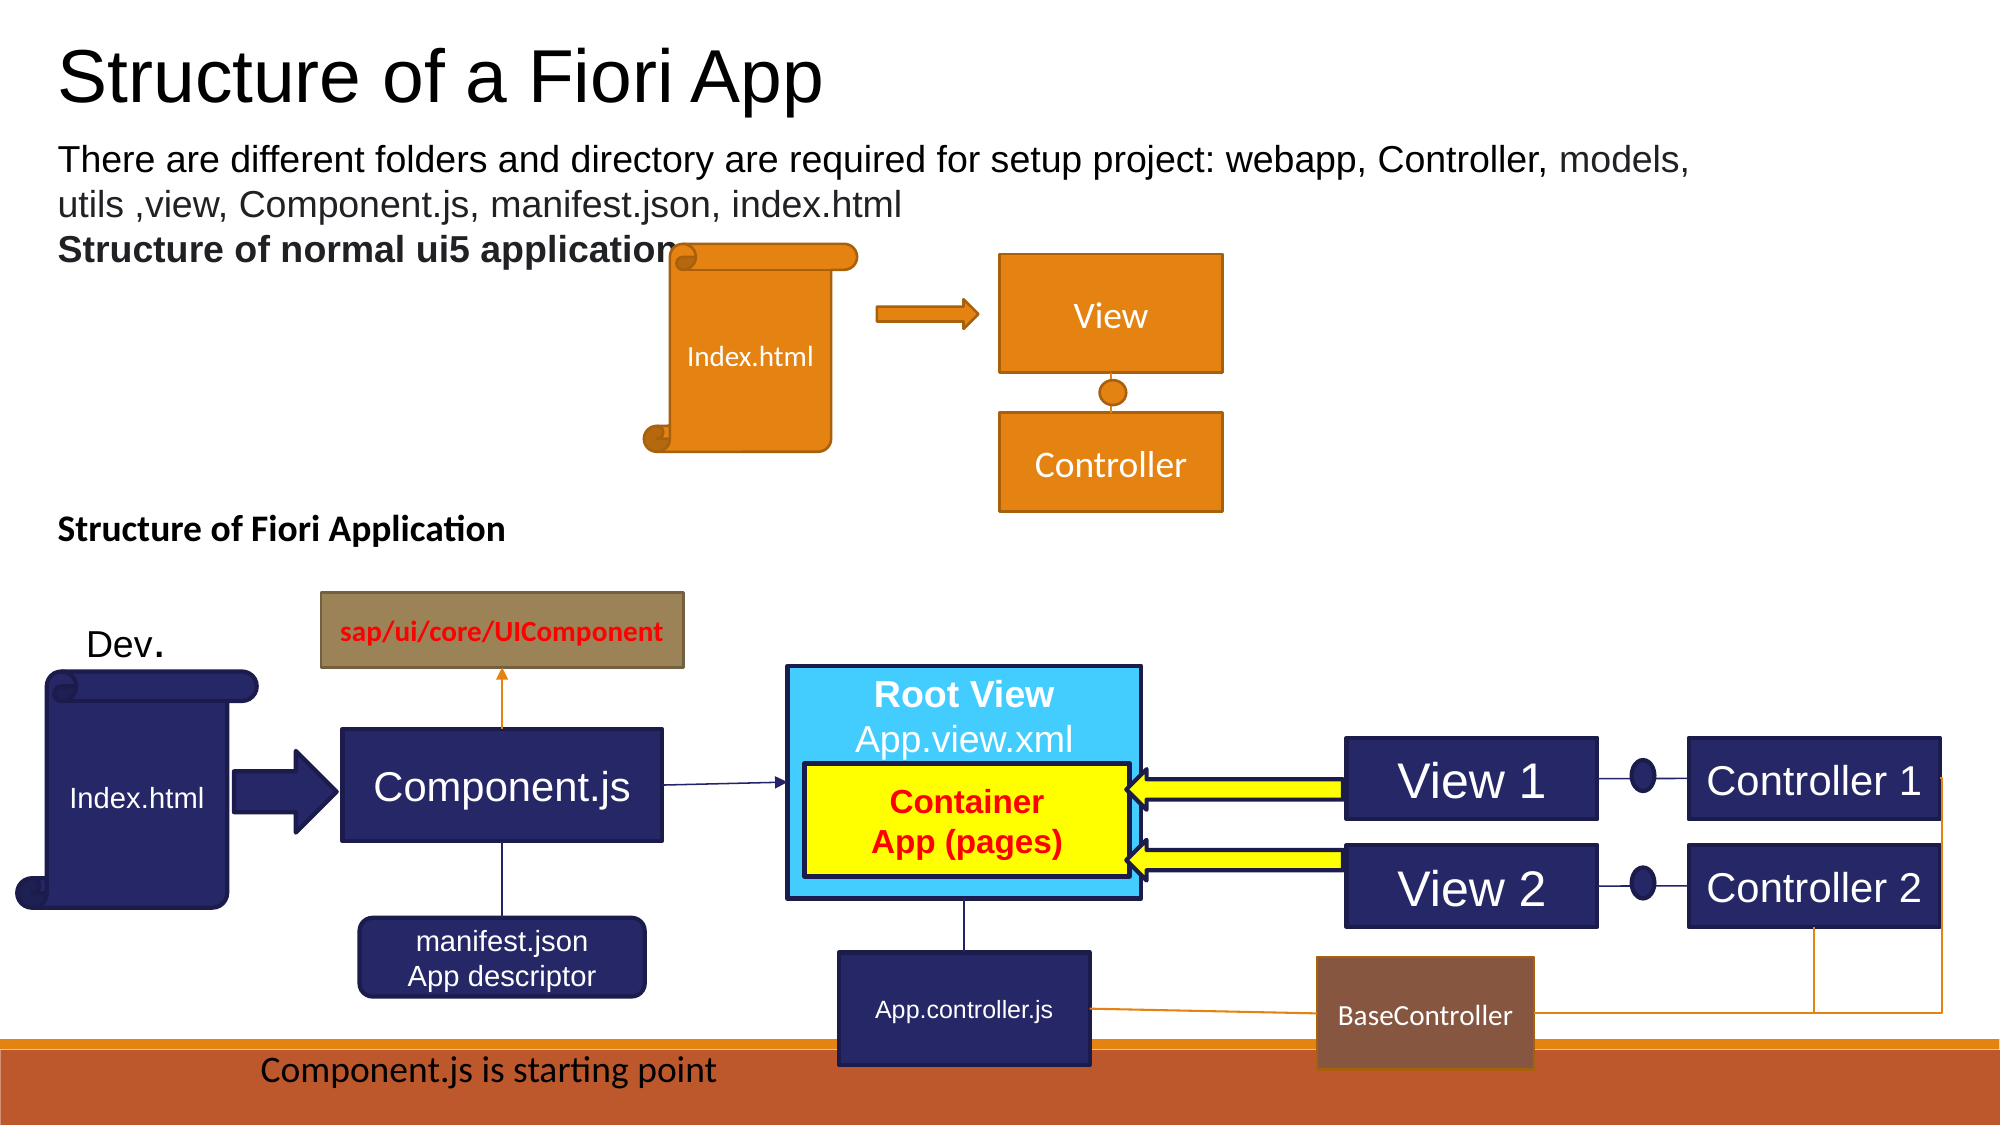

Structure of a Fiori App
There are different folders and directory are required for setup project: webapp, Controller, models, utils ,view, Component.js, manifest.json, index.html
Structure of normal ui5 application
Index.html
View

Controller
Structure of Fiori Application
sap/ui/core/UIComponent
Dev.
Root View
App.view.xml

Index.html
Component.js
Controller 1
View 1

Container
App (pages)

Controller 2
View 2

manifest.json
App descriptor
App.controller.js
BaseController
Component.js is starting point